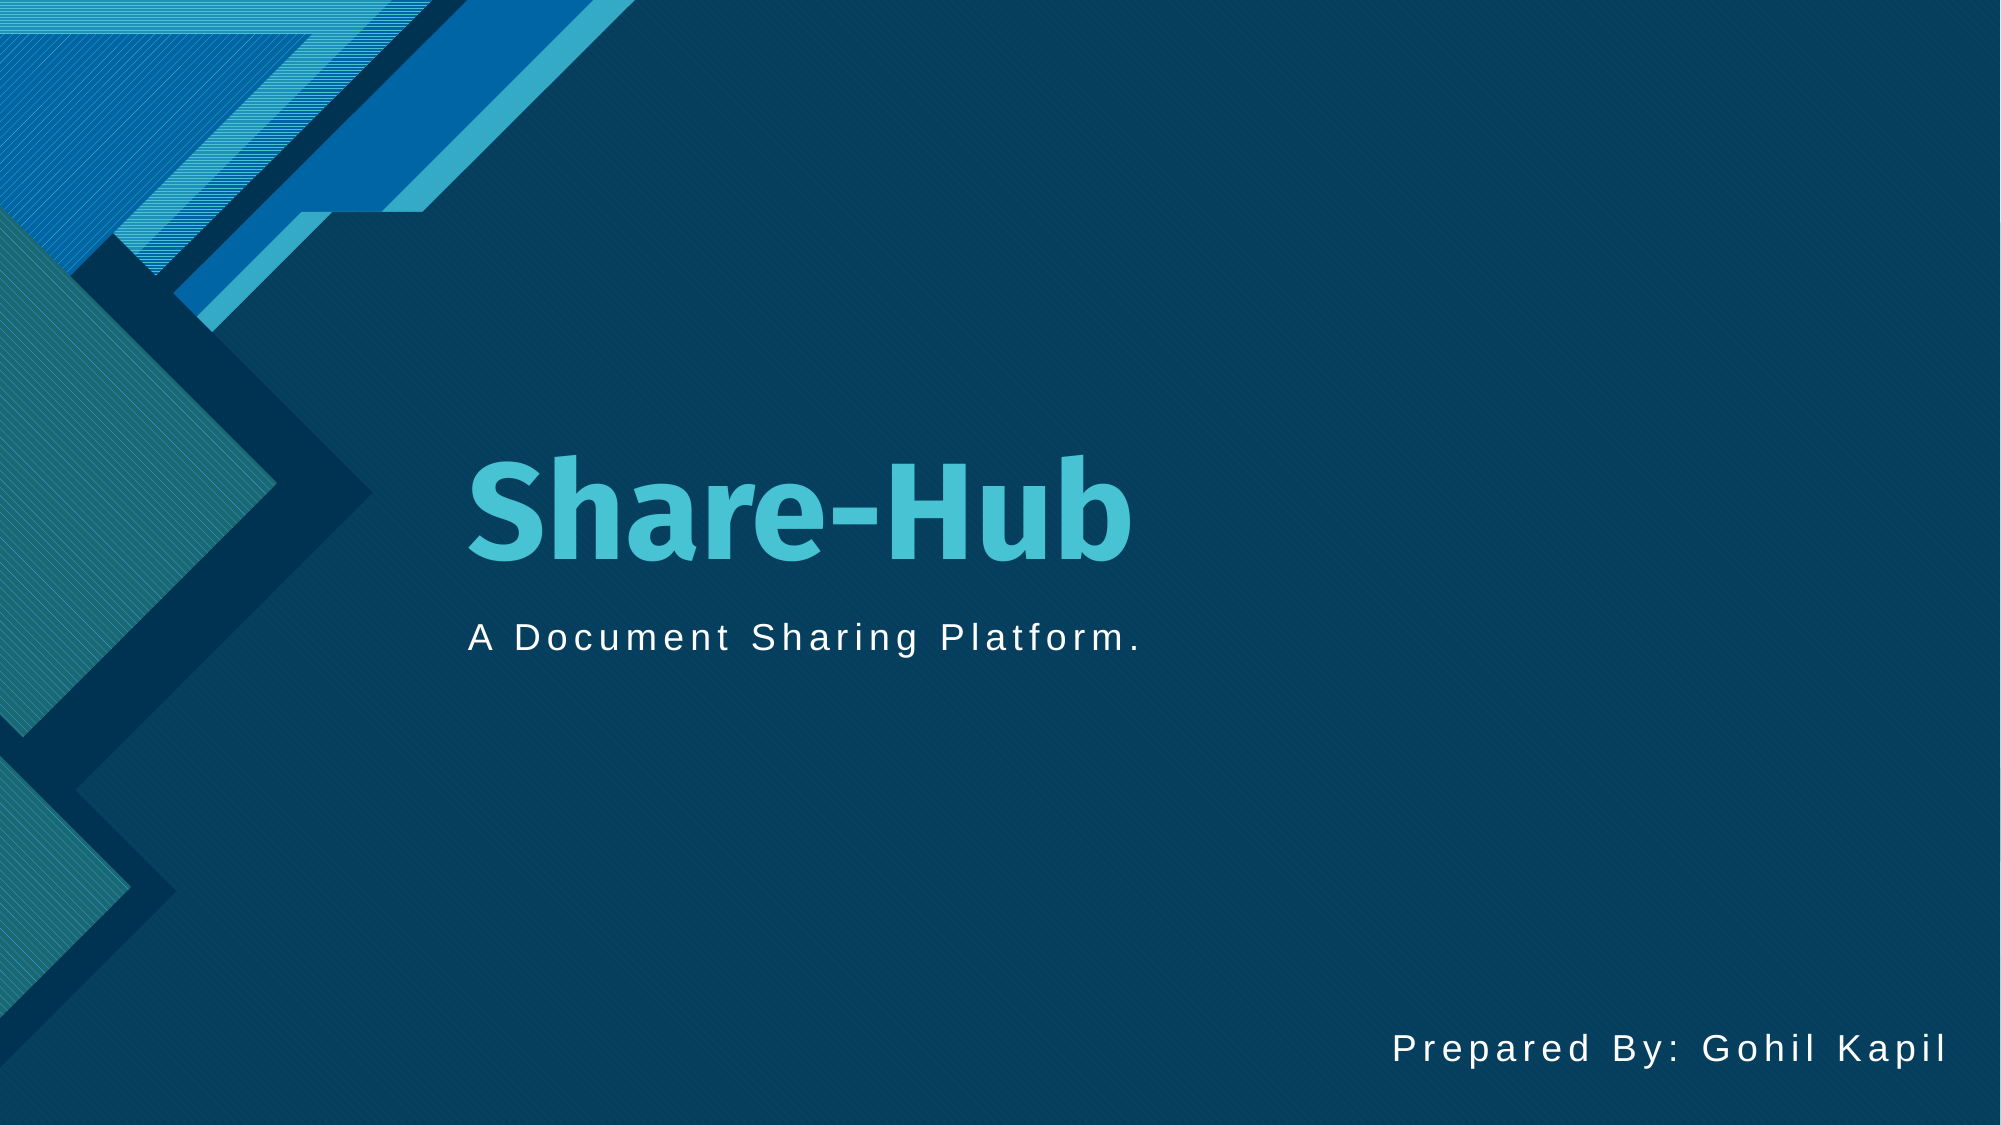

# Share-Hub
A Document Sharing Platform.
Prepared By: Gohil Kapil